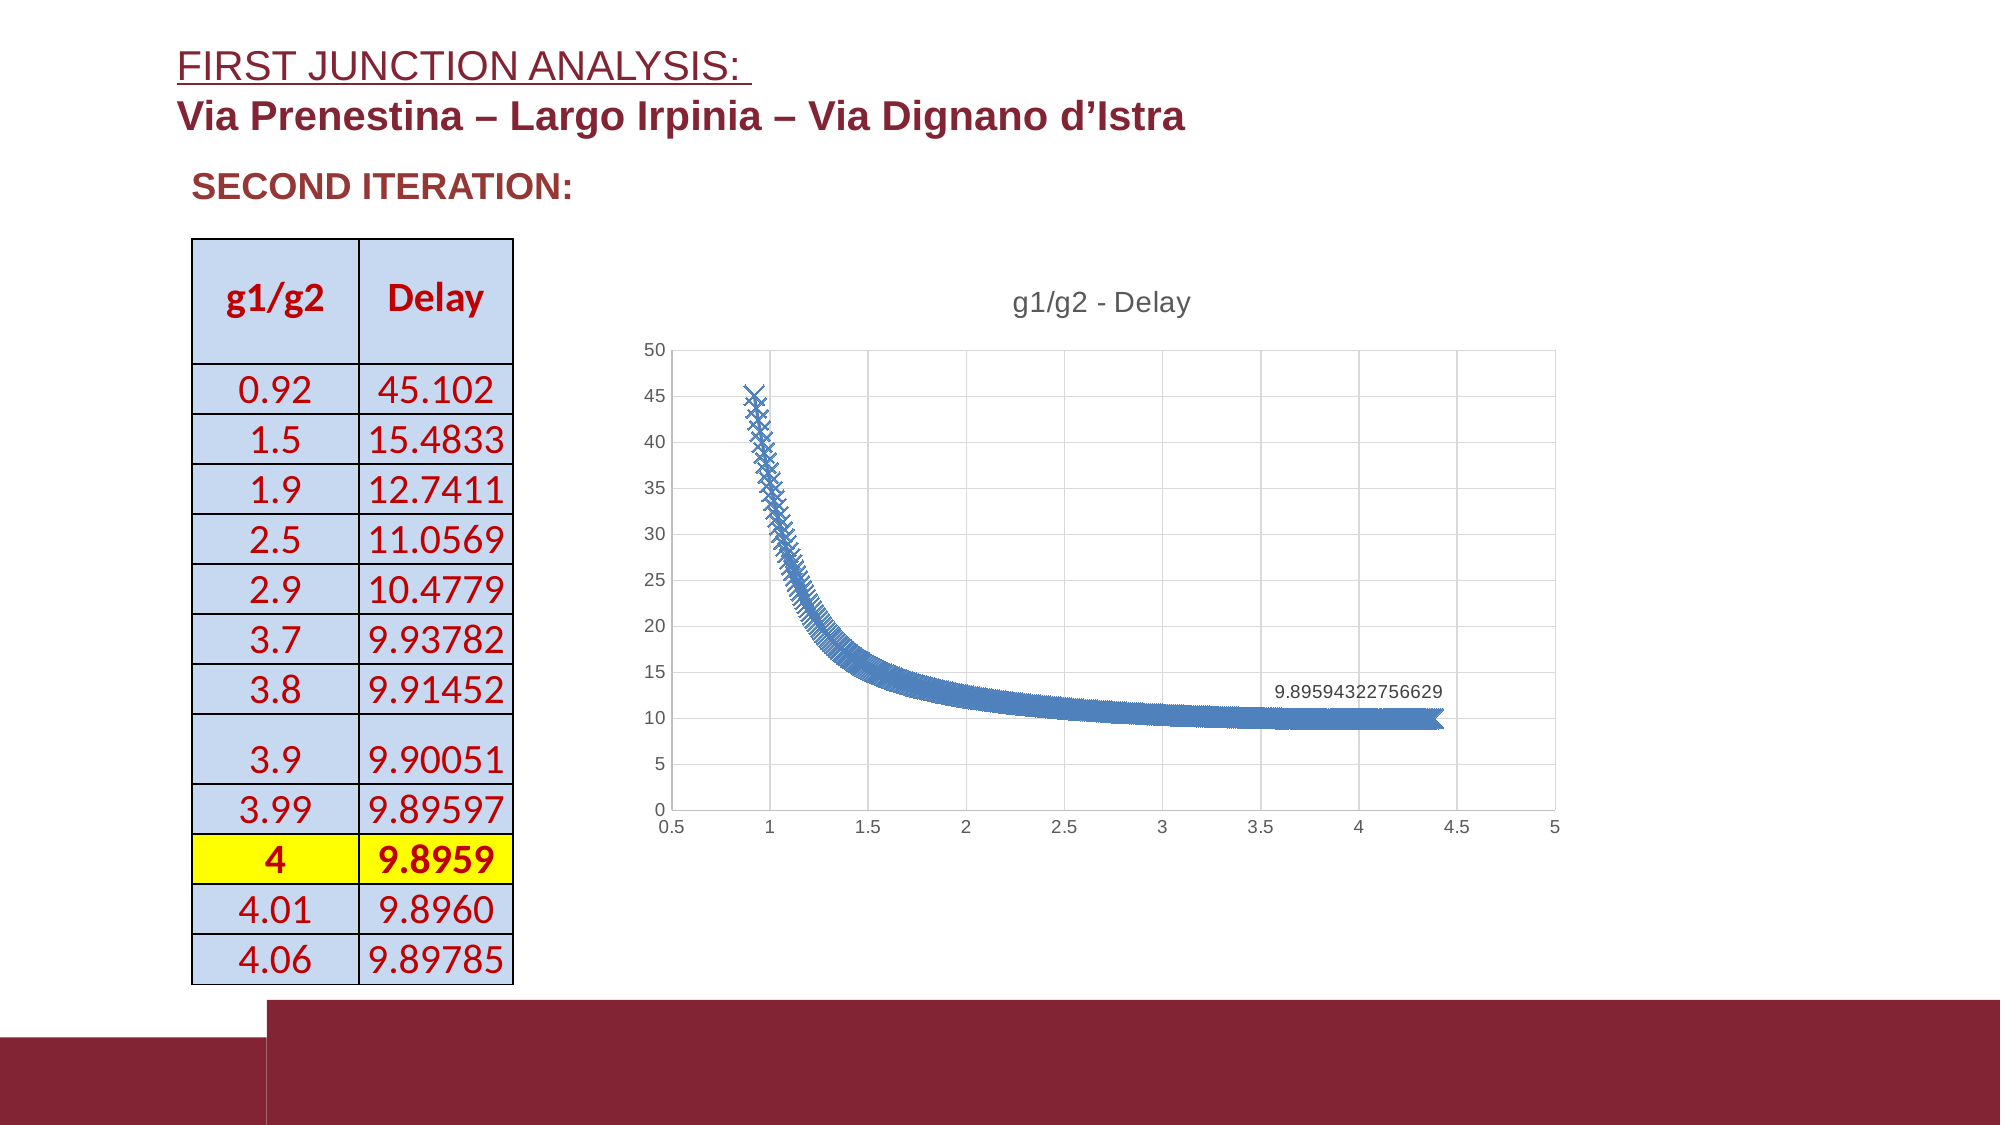

# FIRST JUNCTION ANALYSIS: Via Prenestina – Largo Irpinia – Via Dignano d’Istra
SECOND ITERATION:
| g1/g2 | Delay |
| --- | --- |
| 0.92 | 45.102 |
| 1.5 | 15.4833 |
| 1.9 | 12.7411 |
| 2.5 | 11.0569 |
| 2.9 | 10.4779 |
| 3.7 | 9.93782 |
| 3.8 | 9.91452 |
| 3.9 | 9.90051 |
| 3.99 | 9.89597 |
| 4 | 9.8959 |
| 4.01 | 9.8960 |
| 4.06 | 9.89785 |

### Chart: g1/g2 - Delay

| Category |  |  |
|---|---|---|